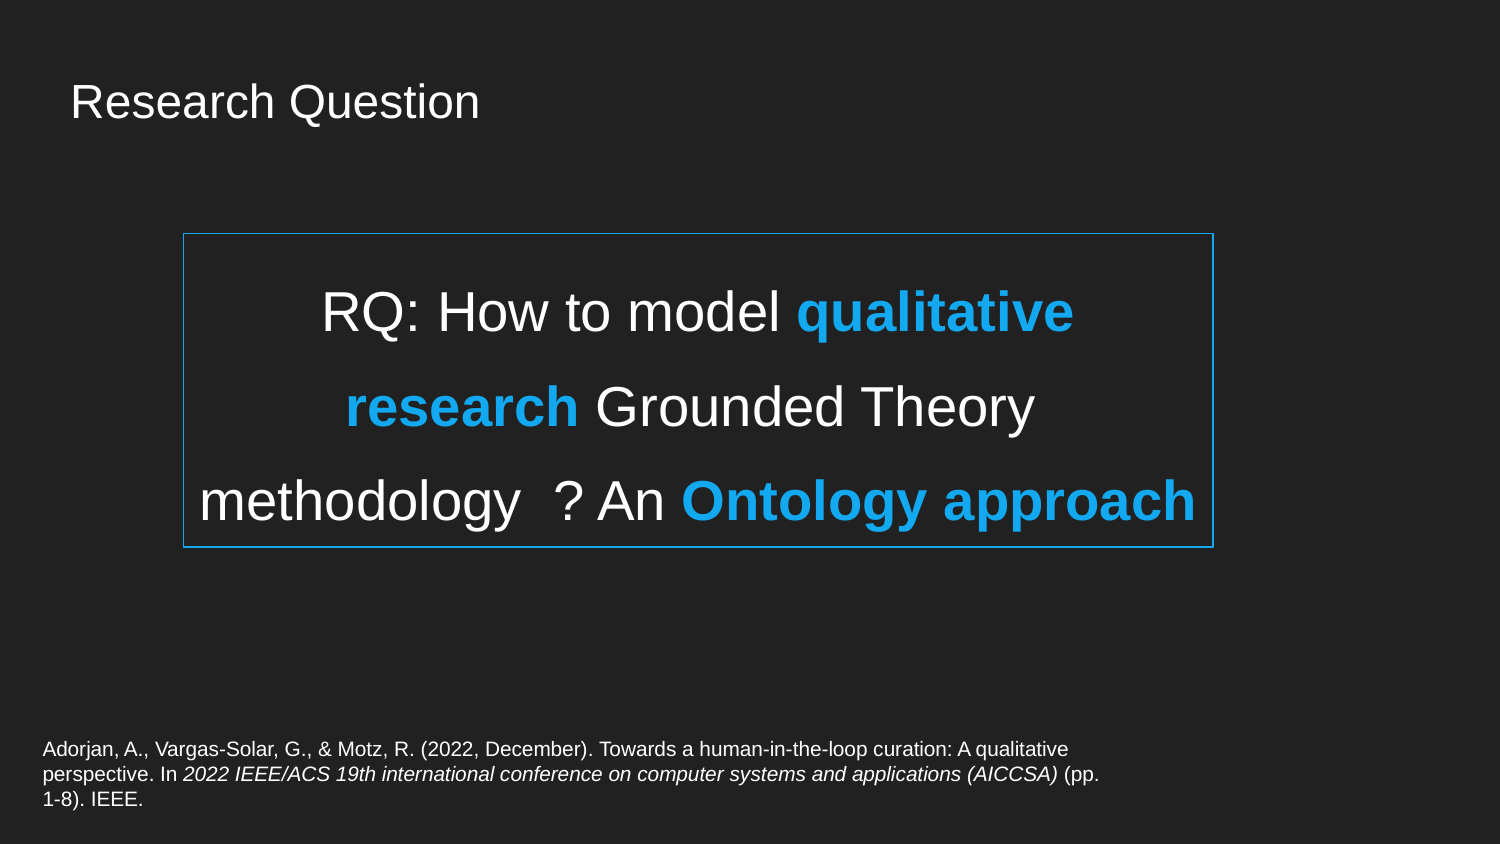

Research Question
RQ: How to model qualitative research Grounded Theory  methodology  ? An Ontology approach
Adorjan, A., Vargas-Solar, G., & Motz, R. (2022, December). Towards a human-in-the-loop curation: A qualitative perspective. In 2022 IEEE/ACS 19th international conference on computer systems and applications (AICCSA) (pp. 1-8). IEEE.